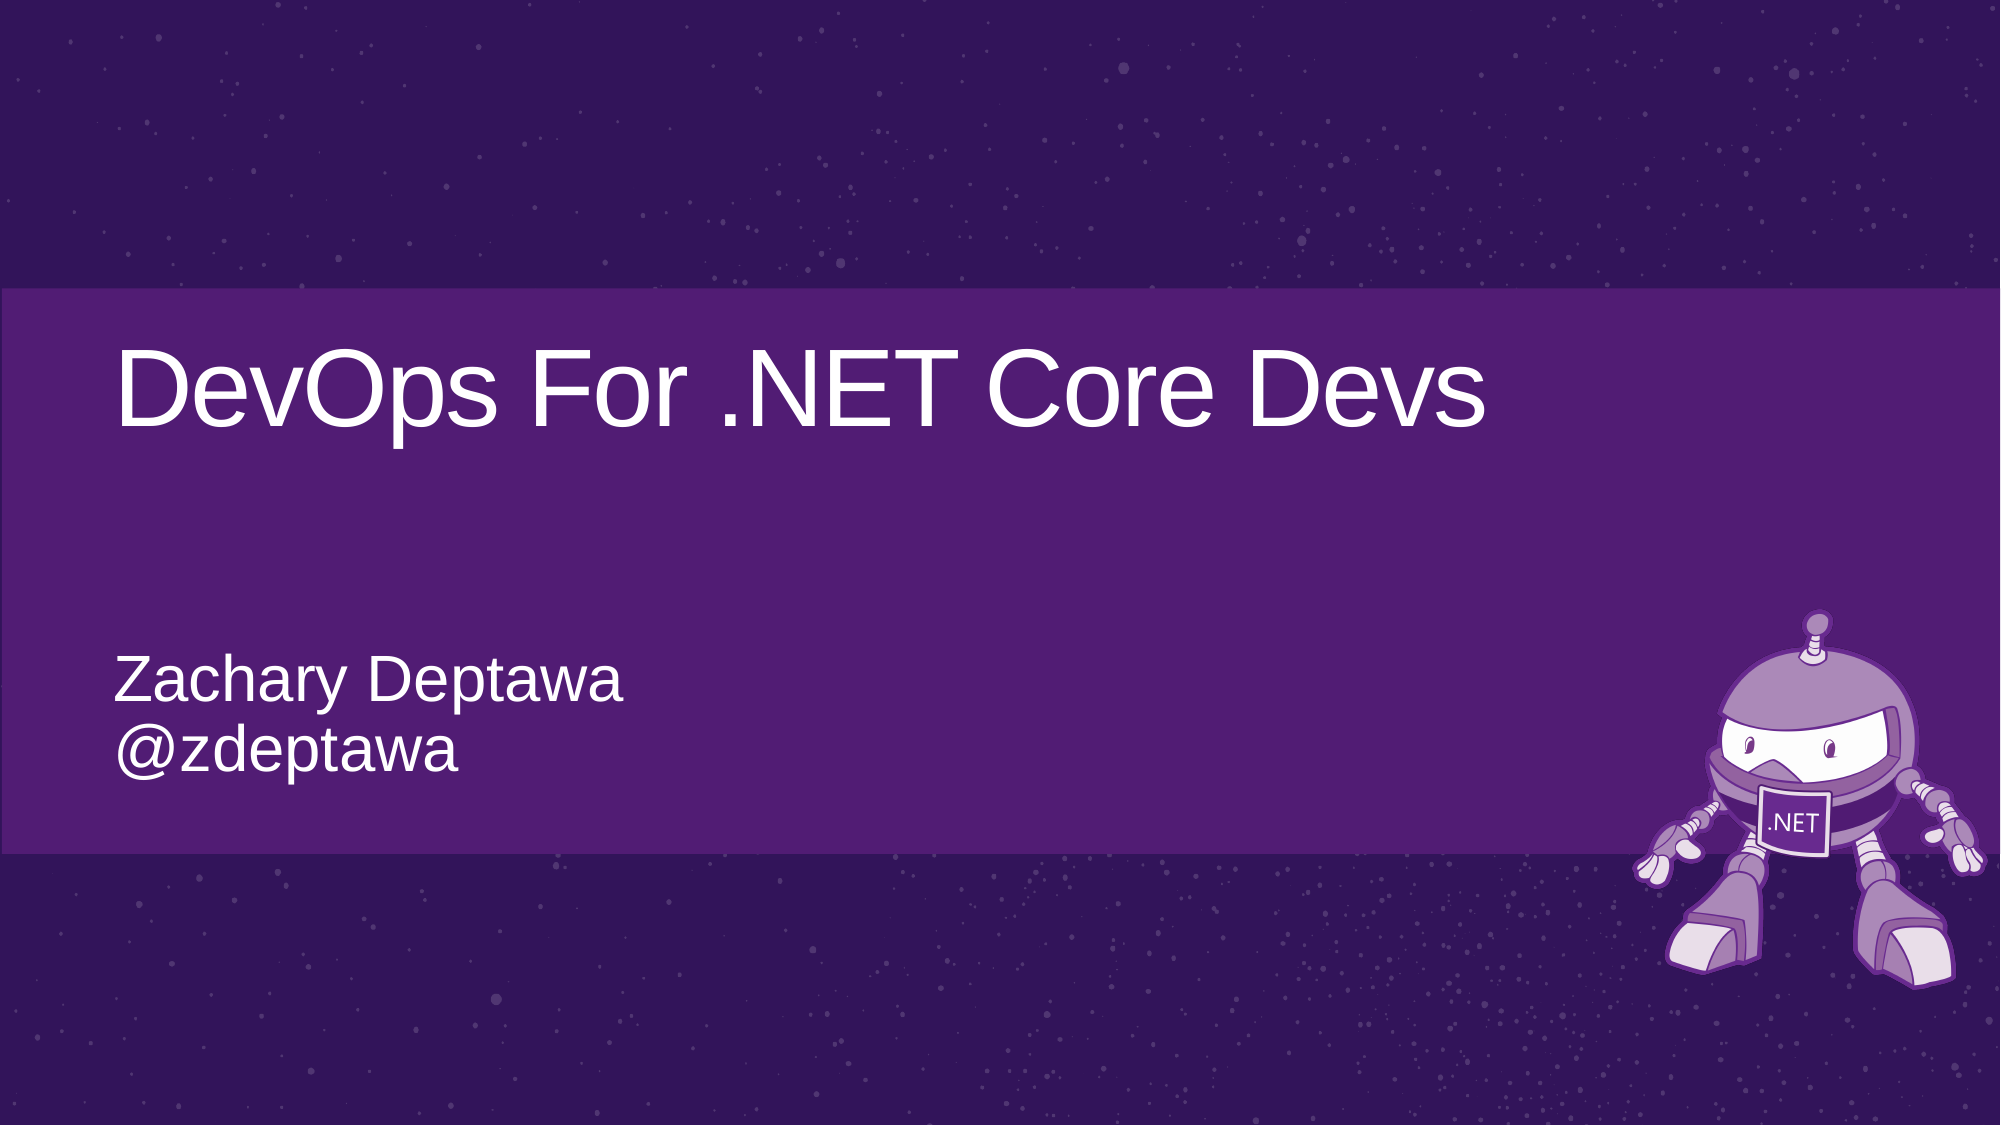

# DevOps For .NET Core Devs
Zachary Deptawa
@zdeptawa